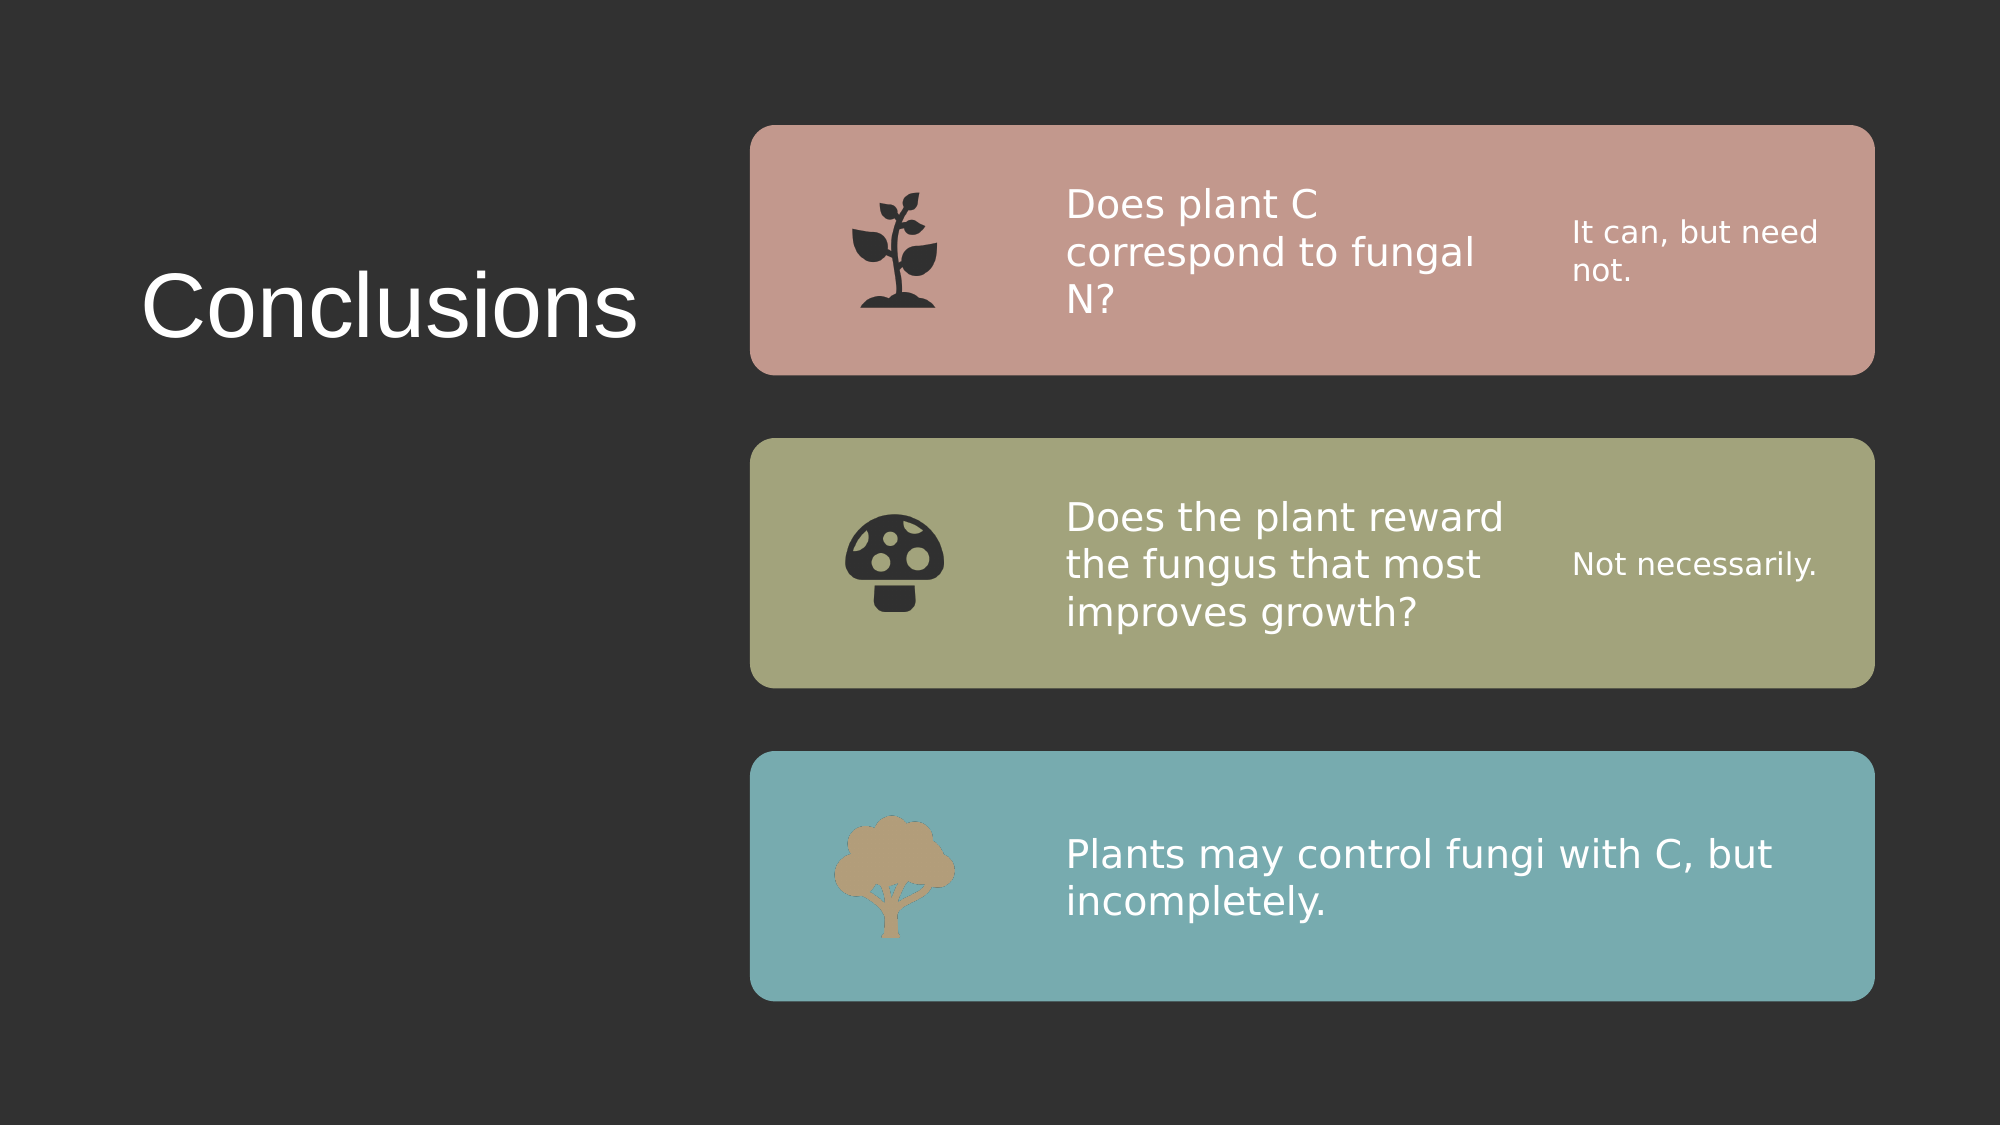

Does plant C correspond to fungal N?
It can, but need not.
Does the plant reward the fungus that most improves growth?
Not necessarily.
Plants may control fungi with C, but incompletely.
# Conclusions